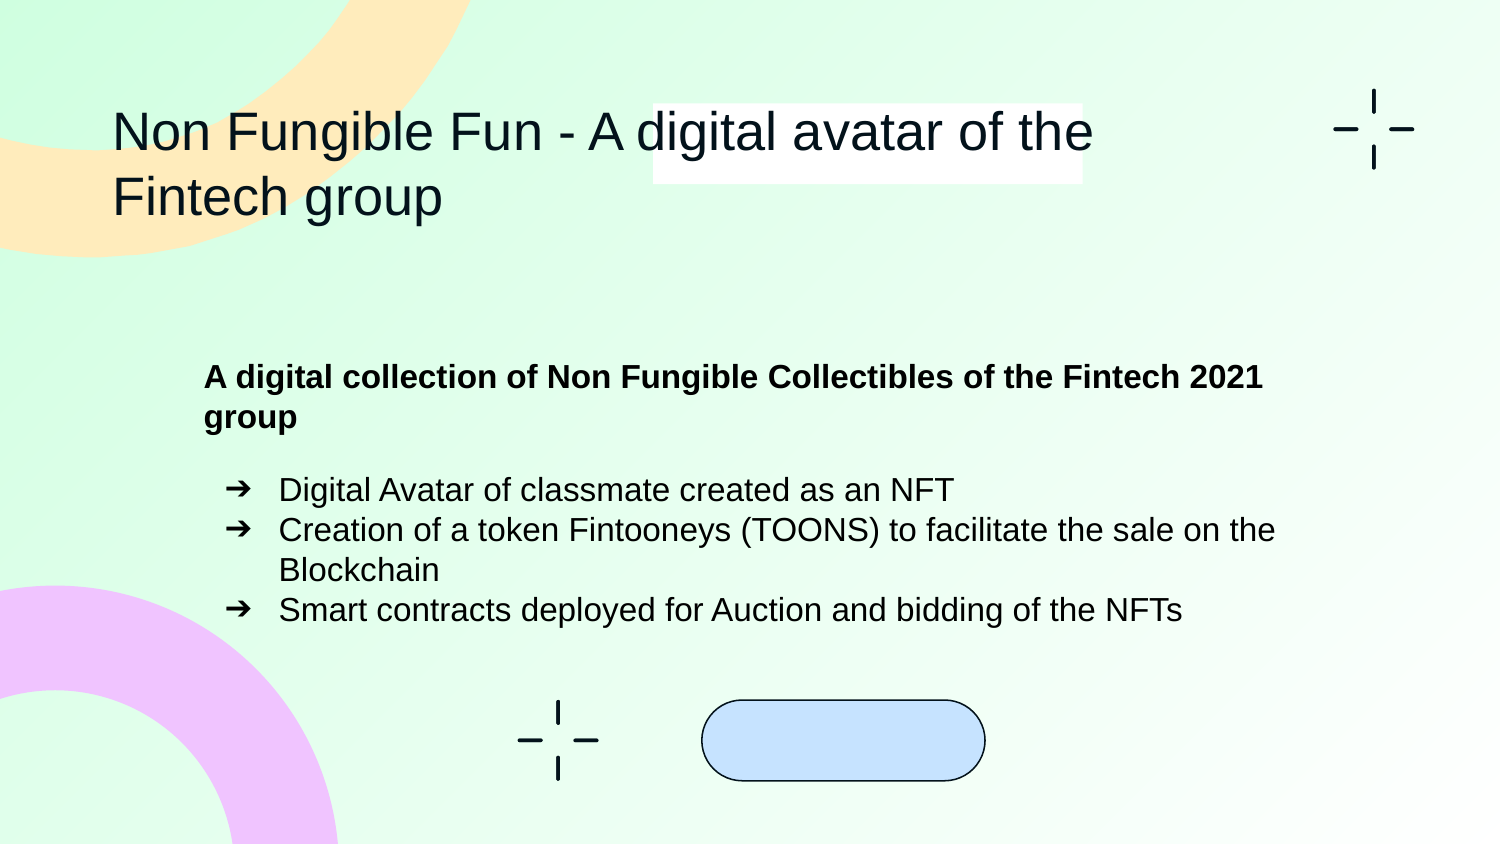

# Non Fungible Fun - A digital avatar of the Fintech group

A digital collection of Non Fungible Collectibles of the Fintech 2021 group
Digital Avatar of classmate created as an NFT
Creation of a token Fintooneys (TOONS) to facilitate the sale on the Blockchain
Smart contracts deployed for Auction and bidding of the NFTs